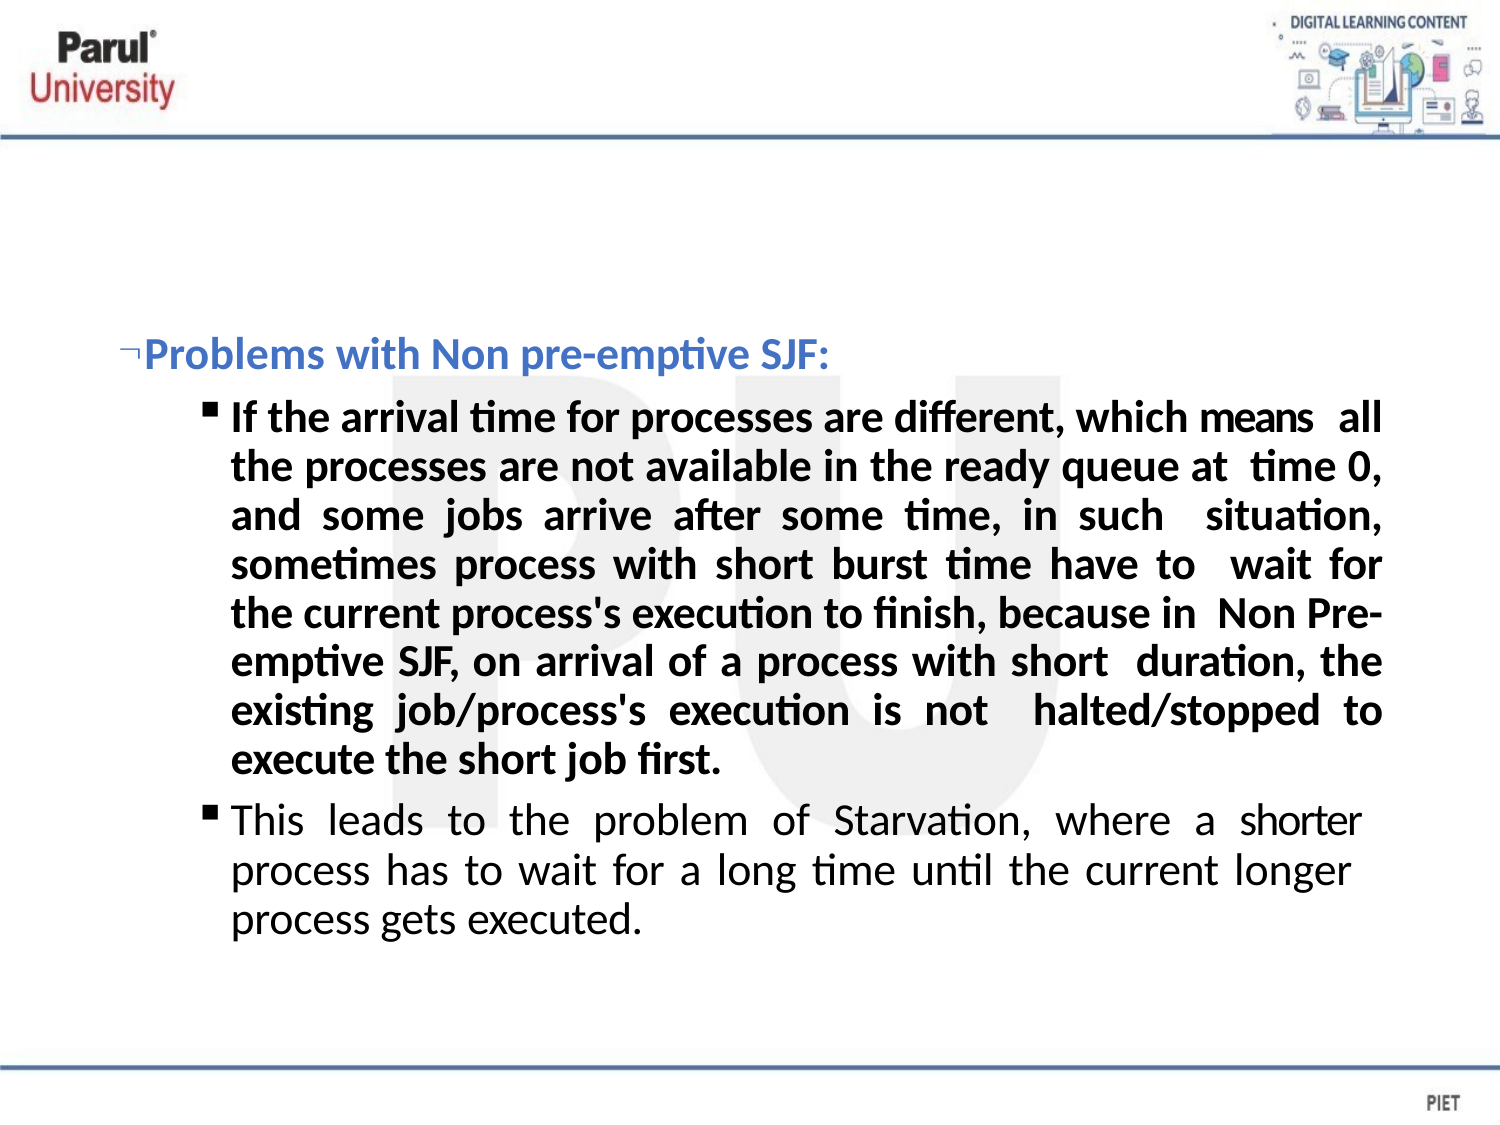

¬Problems with Non pre-emptive SJF:
If the arrival time for processes are different, which means  all the processes are not available in the ready queue at  time 0, and some jobs arrive after some time, in such  situation, sometimes process with short burst time have to  wait for the current process's execution to finish, because in  Non Pre-emptive SJF, on arrival of a process with short  duration, the existing job/process's execution is not  halted/stopped to execute the short job first.
This leads to the problem of Starvation, where a shorter  process has to wait for a long time until the current longer   process gets executed.